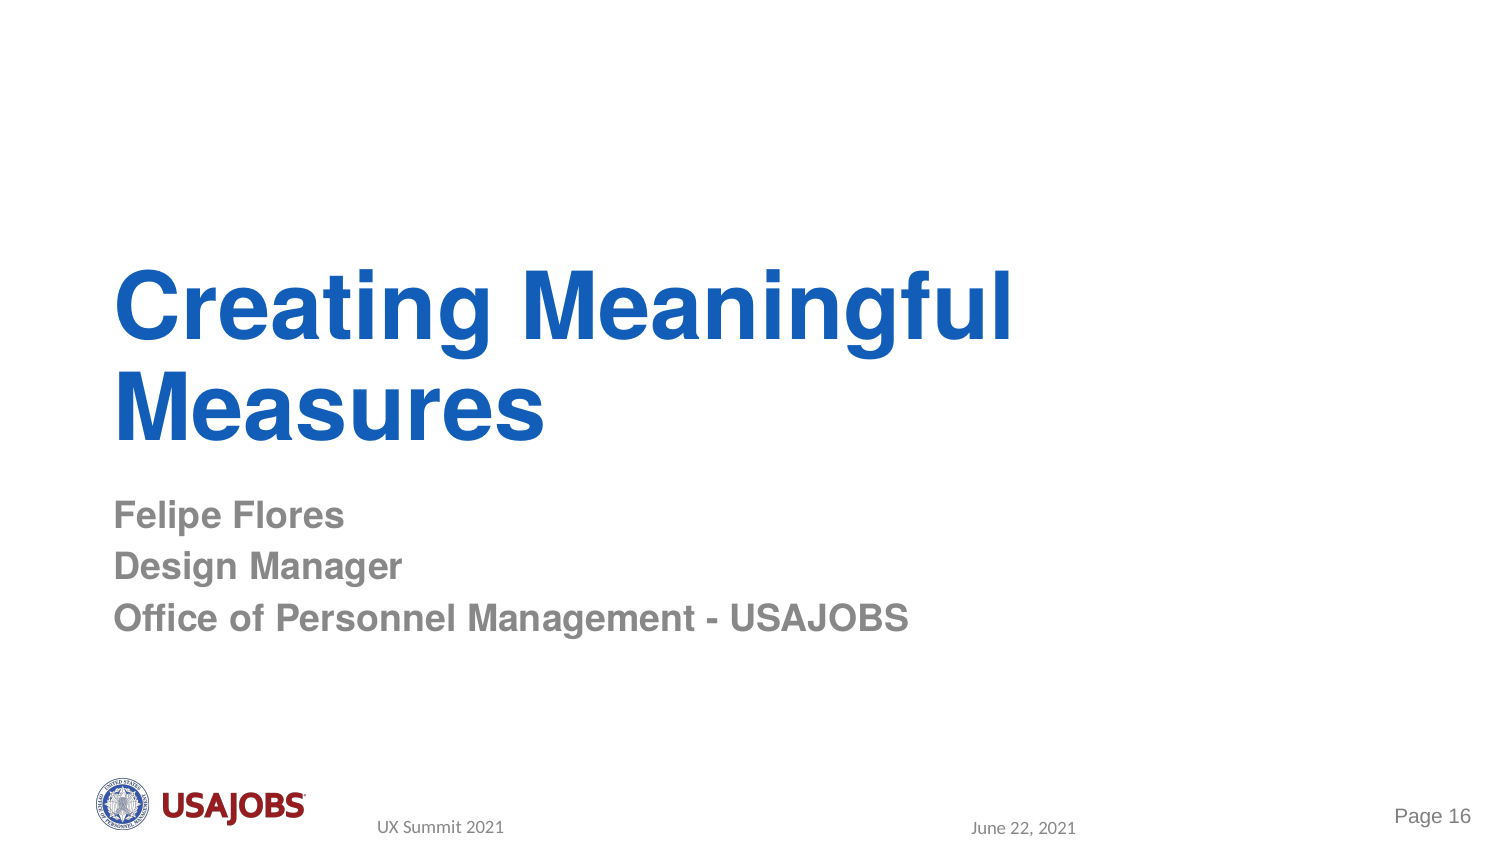

# Creating Meaningful Measures
Felipe Flores
Design Manager
Office of Personnel Management - USAJOBS
Page 16
UX Summit 2021
June 22, 2021